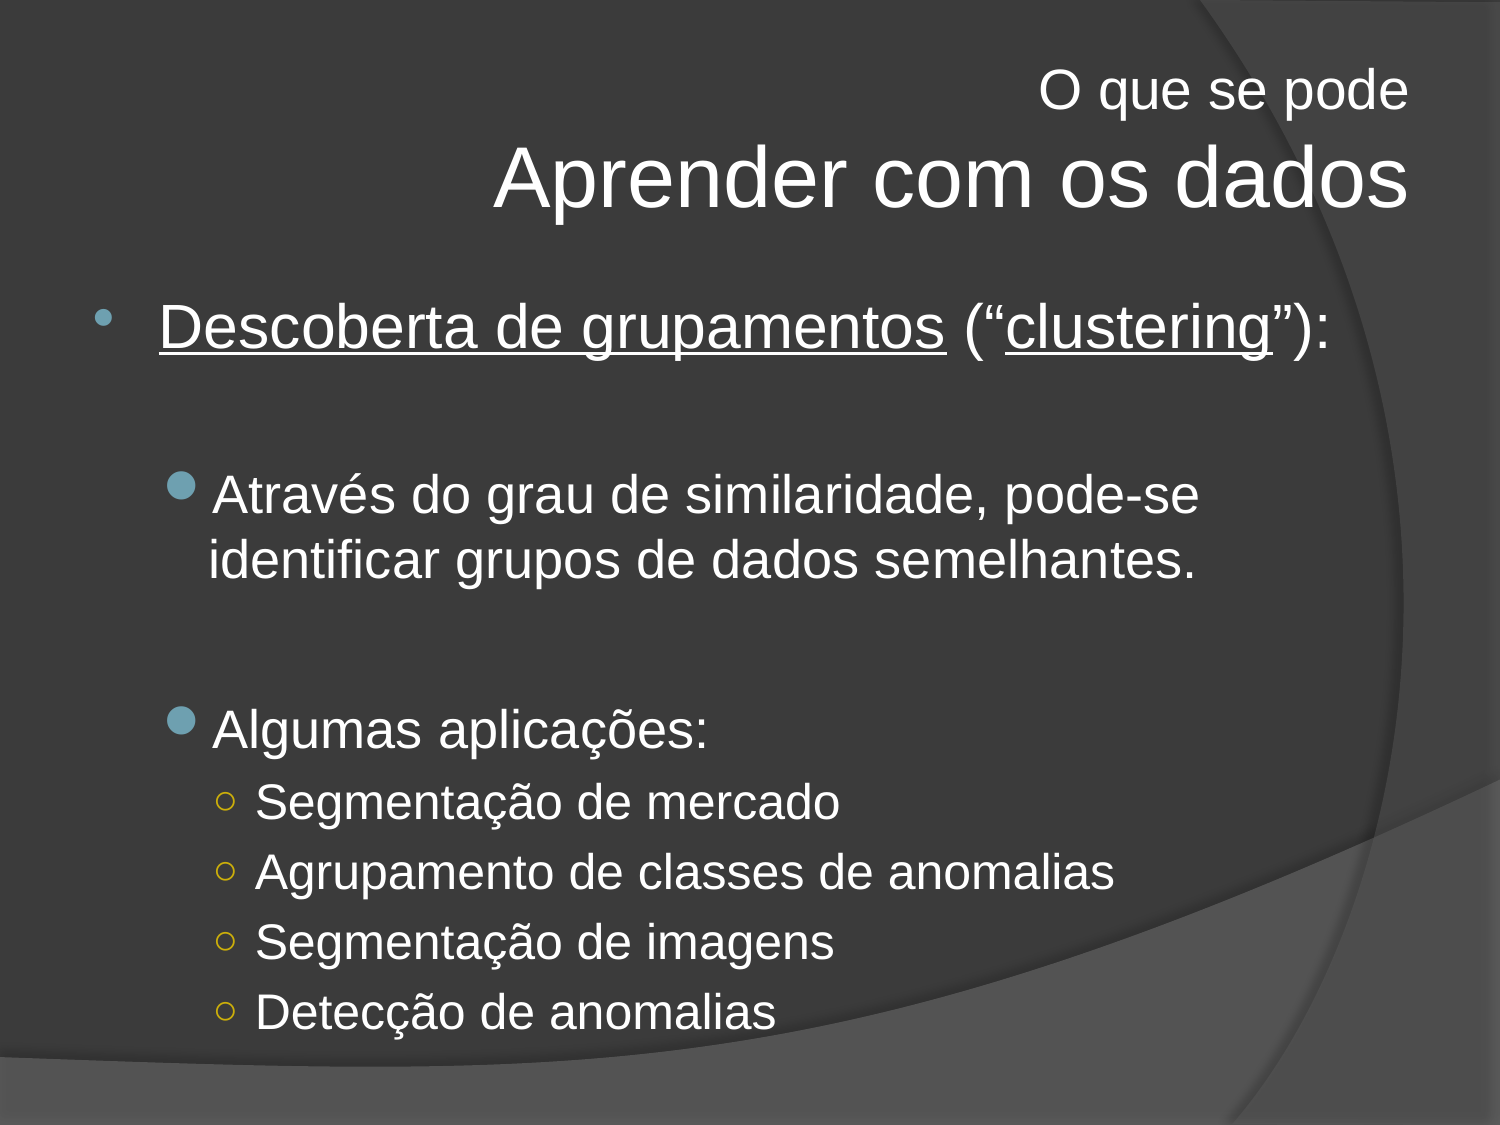

# O que se pode Aprender com os dados

Descoberta de grupamentos (“clustering”):

Através do grau de similaridade, pode-se identificar grupos de dados semelhantes.

Algumas aplicações:
Segmentação de mercado
Agrupamento de classes de anomalias
Segmentação de imagens
Detecção de anomalias